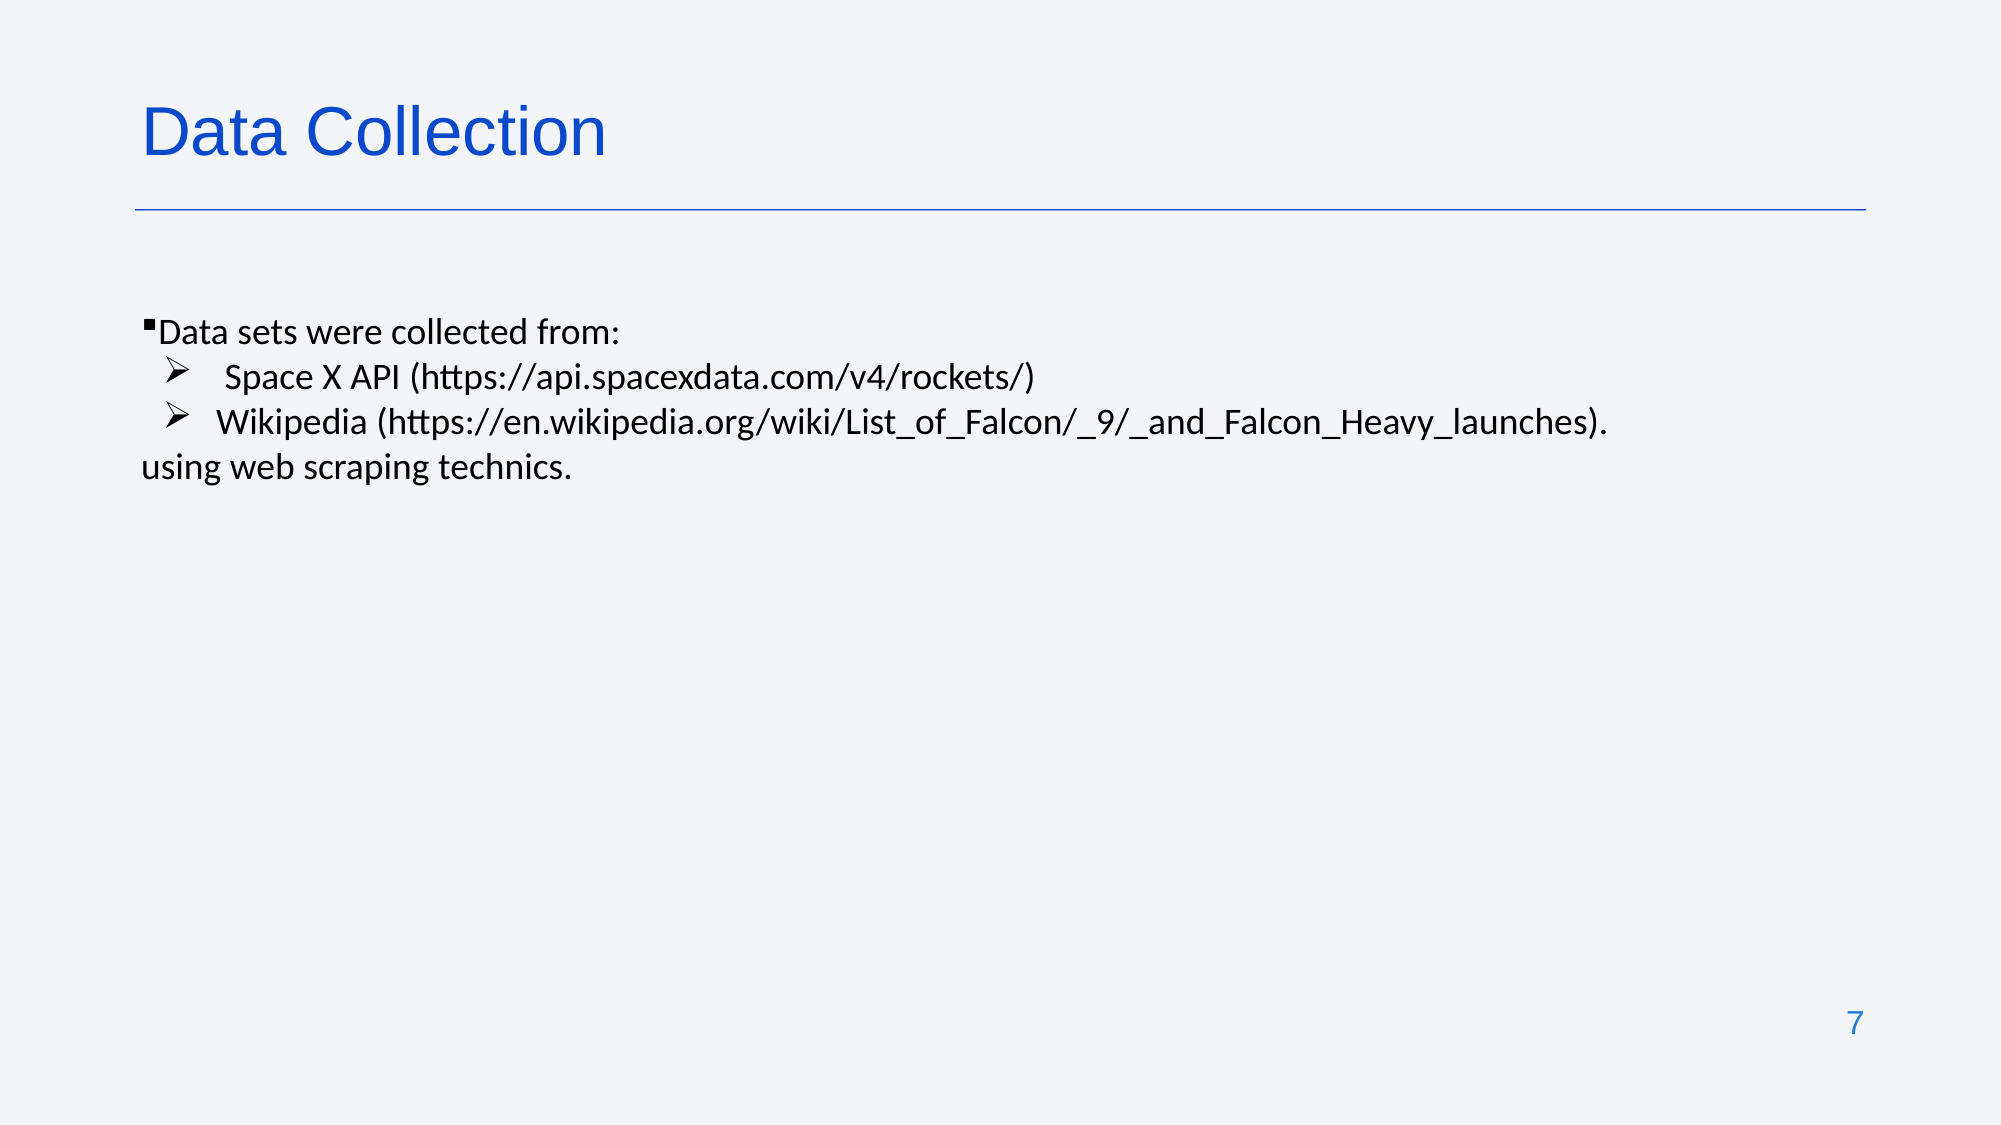

Data Collection
Data sets were collected from:
 Space X API (https://api.spacexdata.com/v4/rockets/)
Wikipedia (https://en.wikipedia.org/wiki/List_of_Falcon/_9/_and_Falcon_Heavy_launches).
using web scraping technics.
7